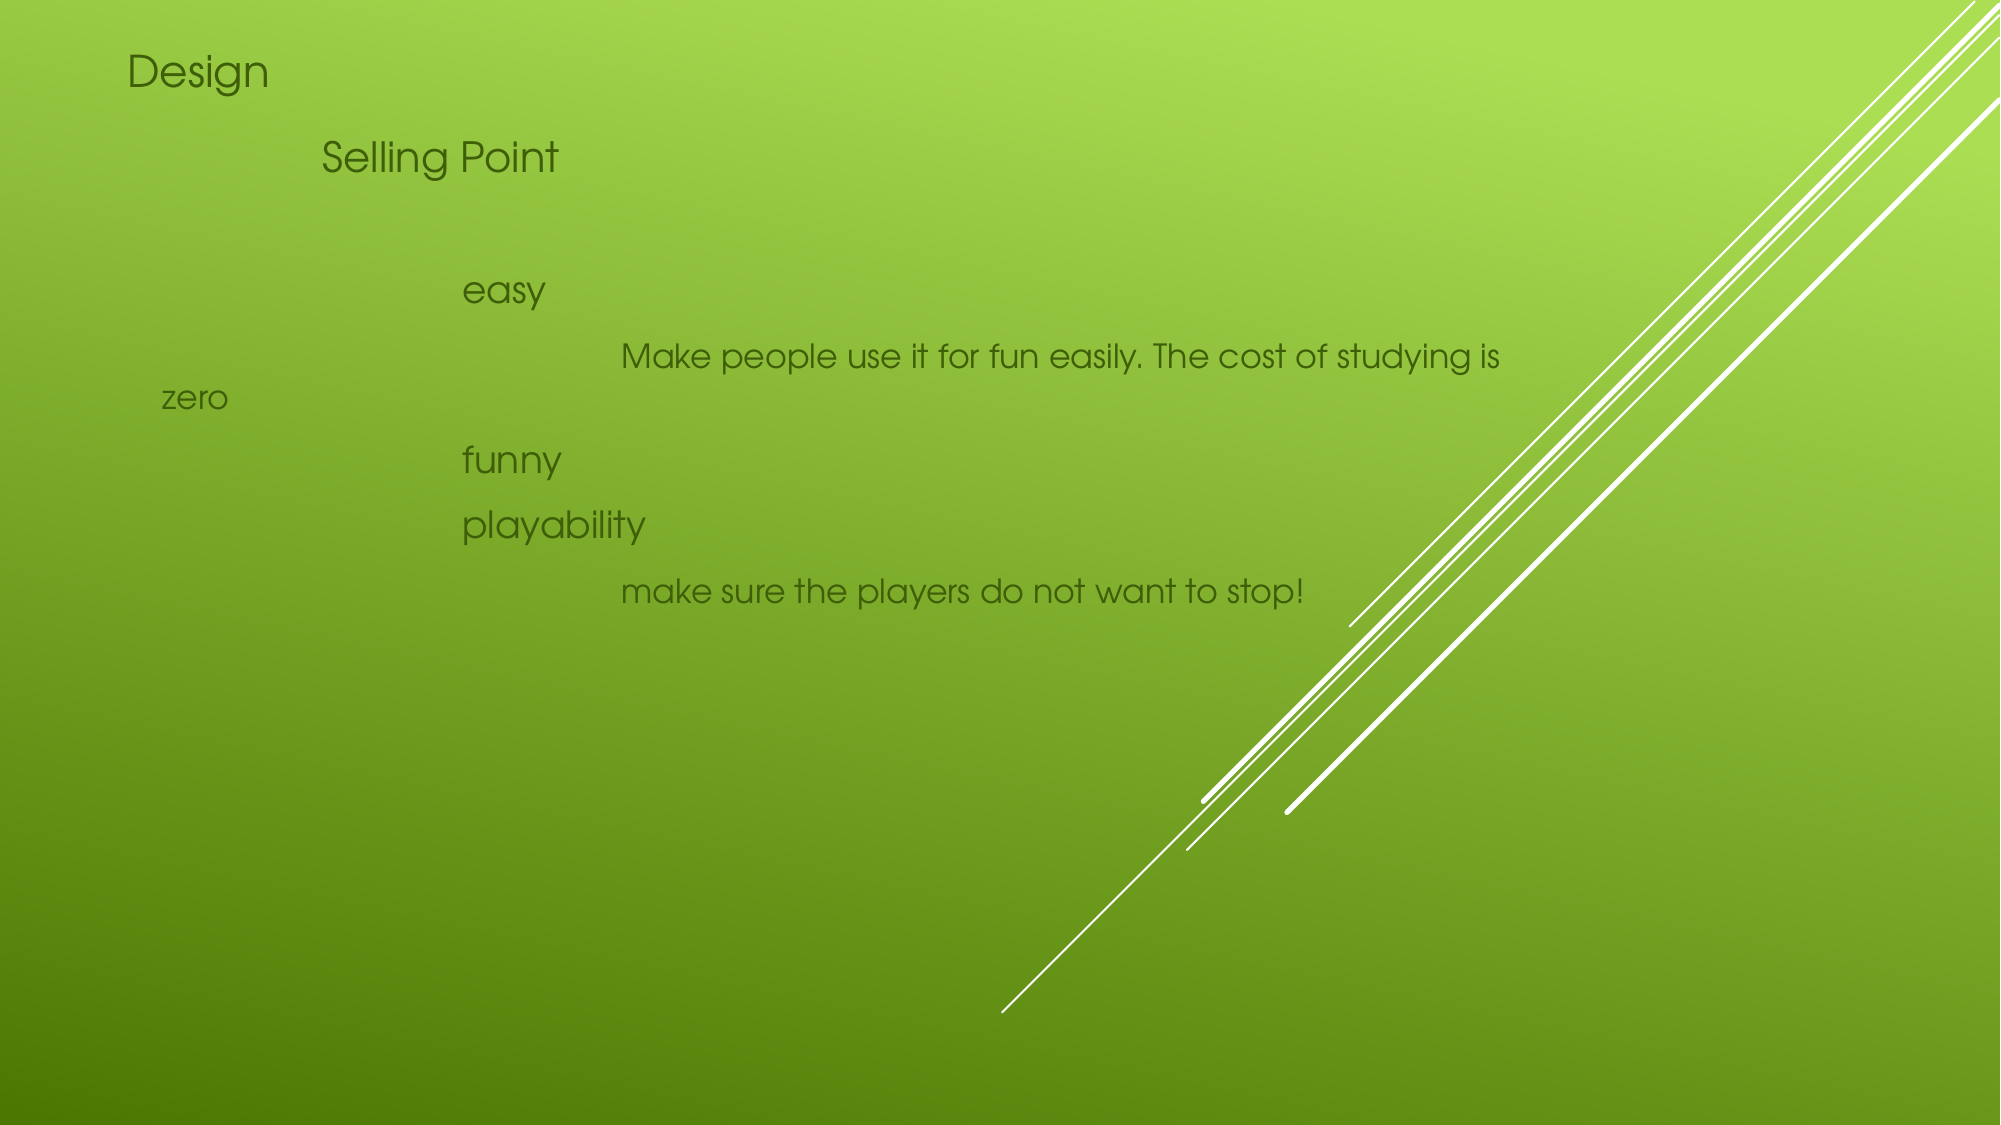

Design
	 Selling Point

		easy
			 Make people use it for fun easily. The cost of studying is zero
		funny
		playability
			 make sure the players do not want to stop!